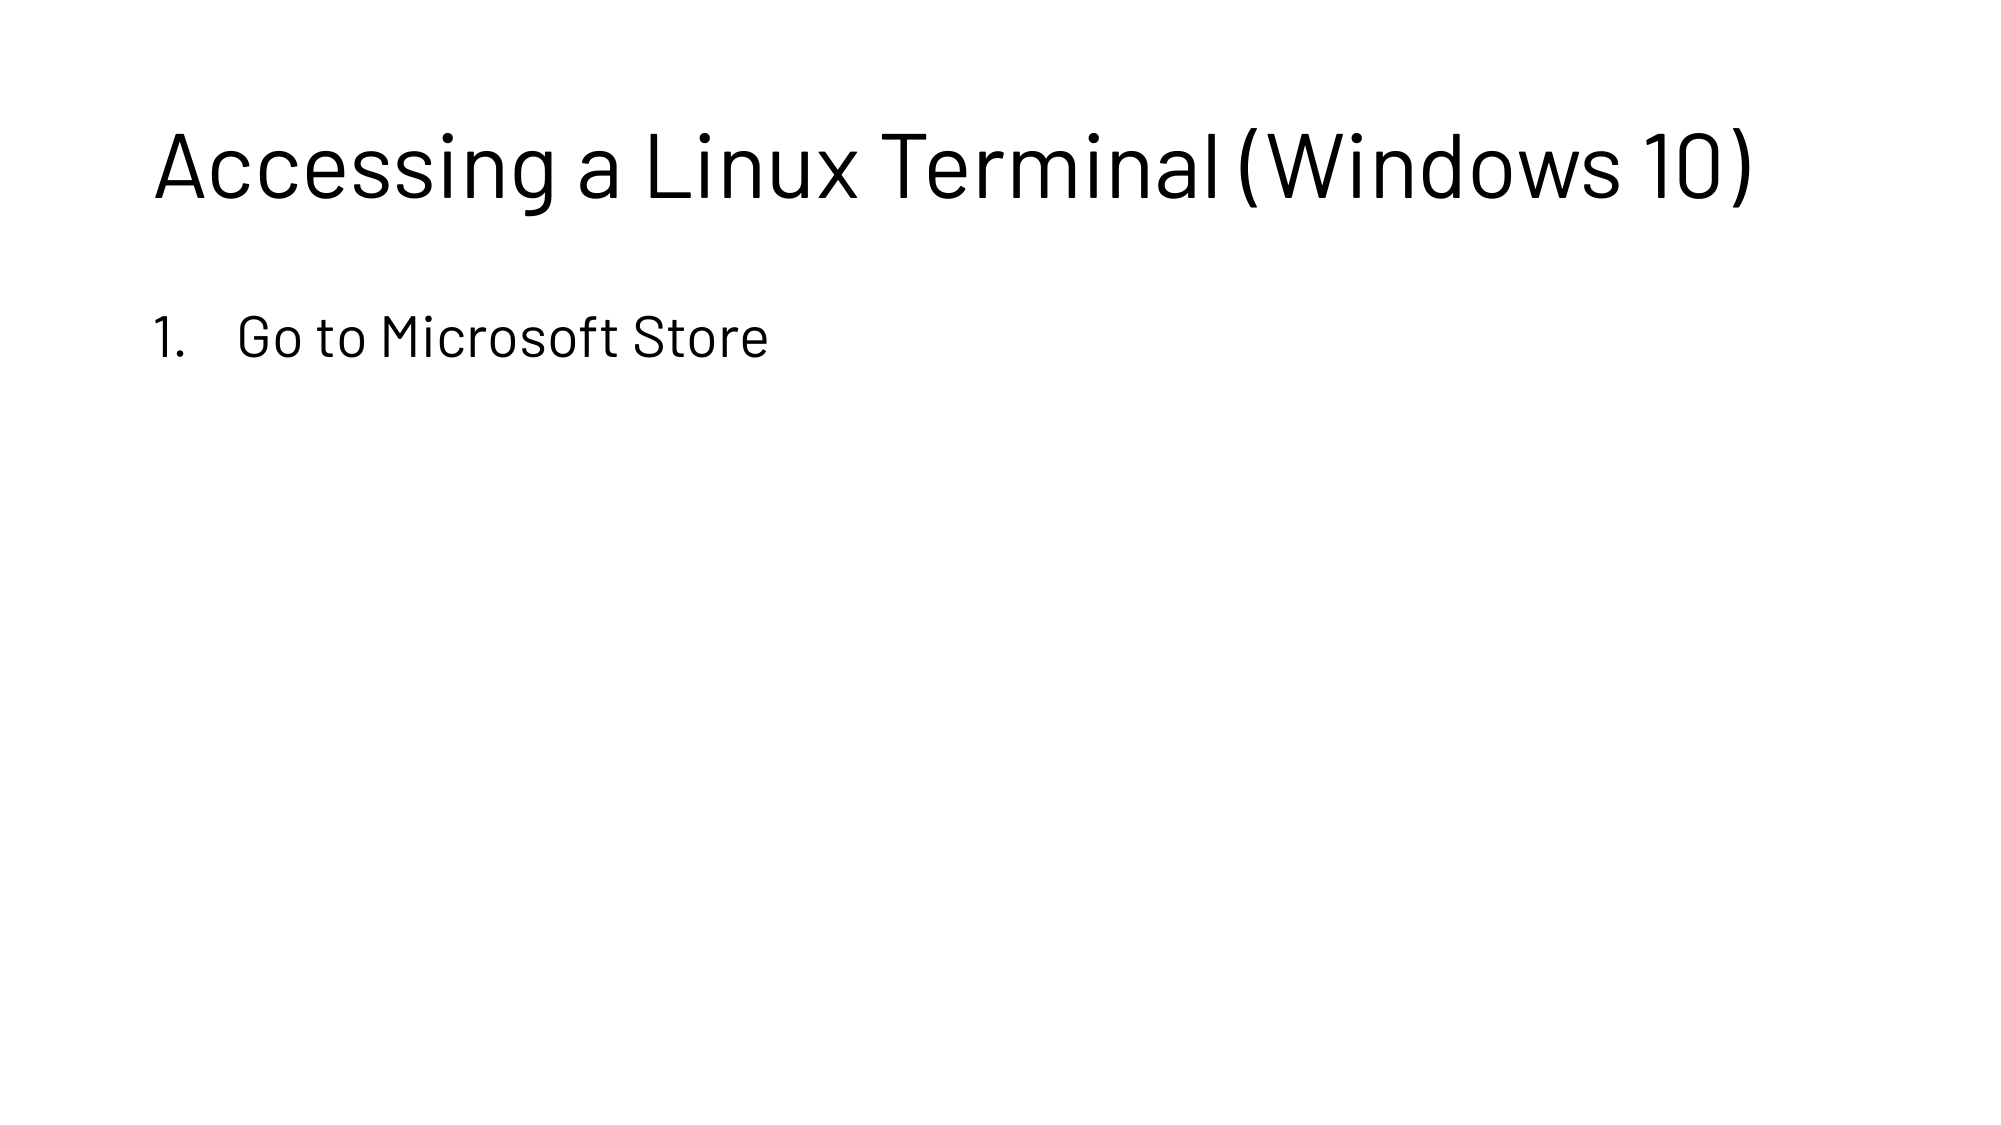

# Accessing a Linux Terminal (Windows 10)
Go to Microsoft Store